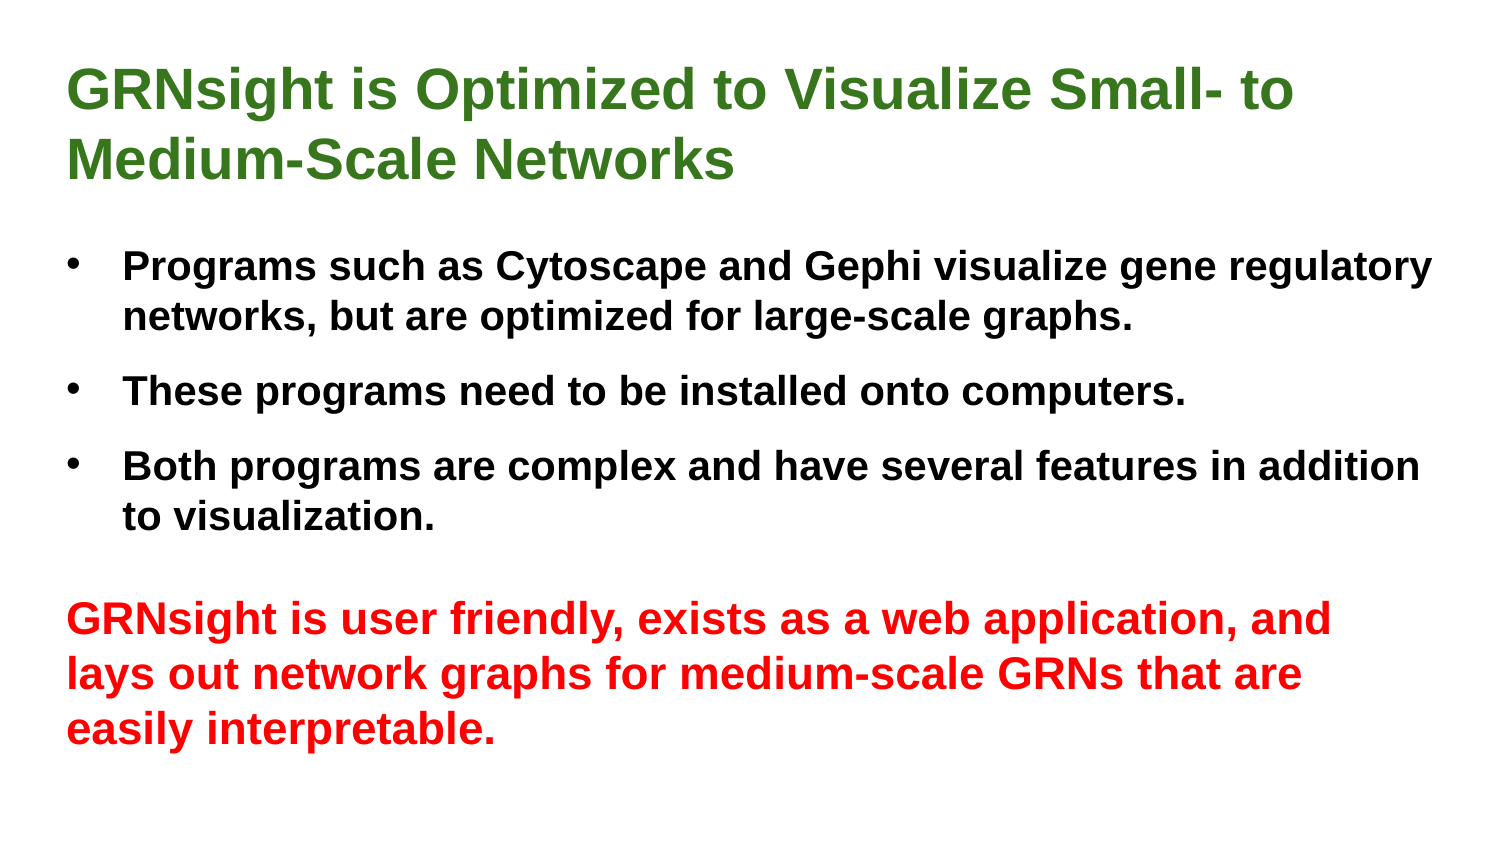

# GRNsight is Optimized to Visualize Small- to Medium-Scale Networks
Programs such as Cytoscape and Gephi visualize gene regulatory networks, but are optimized for large-scale graphs.

These programs need to be installed onto computers.

Both programs are complex and have several features in addition to visualization.

GRNsight is user friendly, exists as a web application, and lays out network graphs for medium-scale GRNs that are easily interpretable.